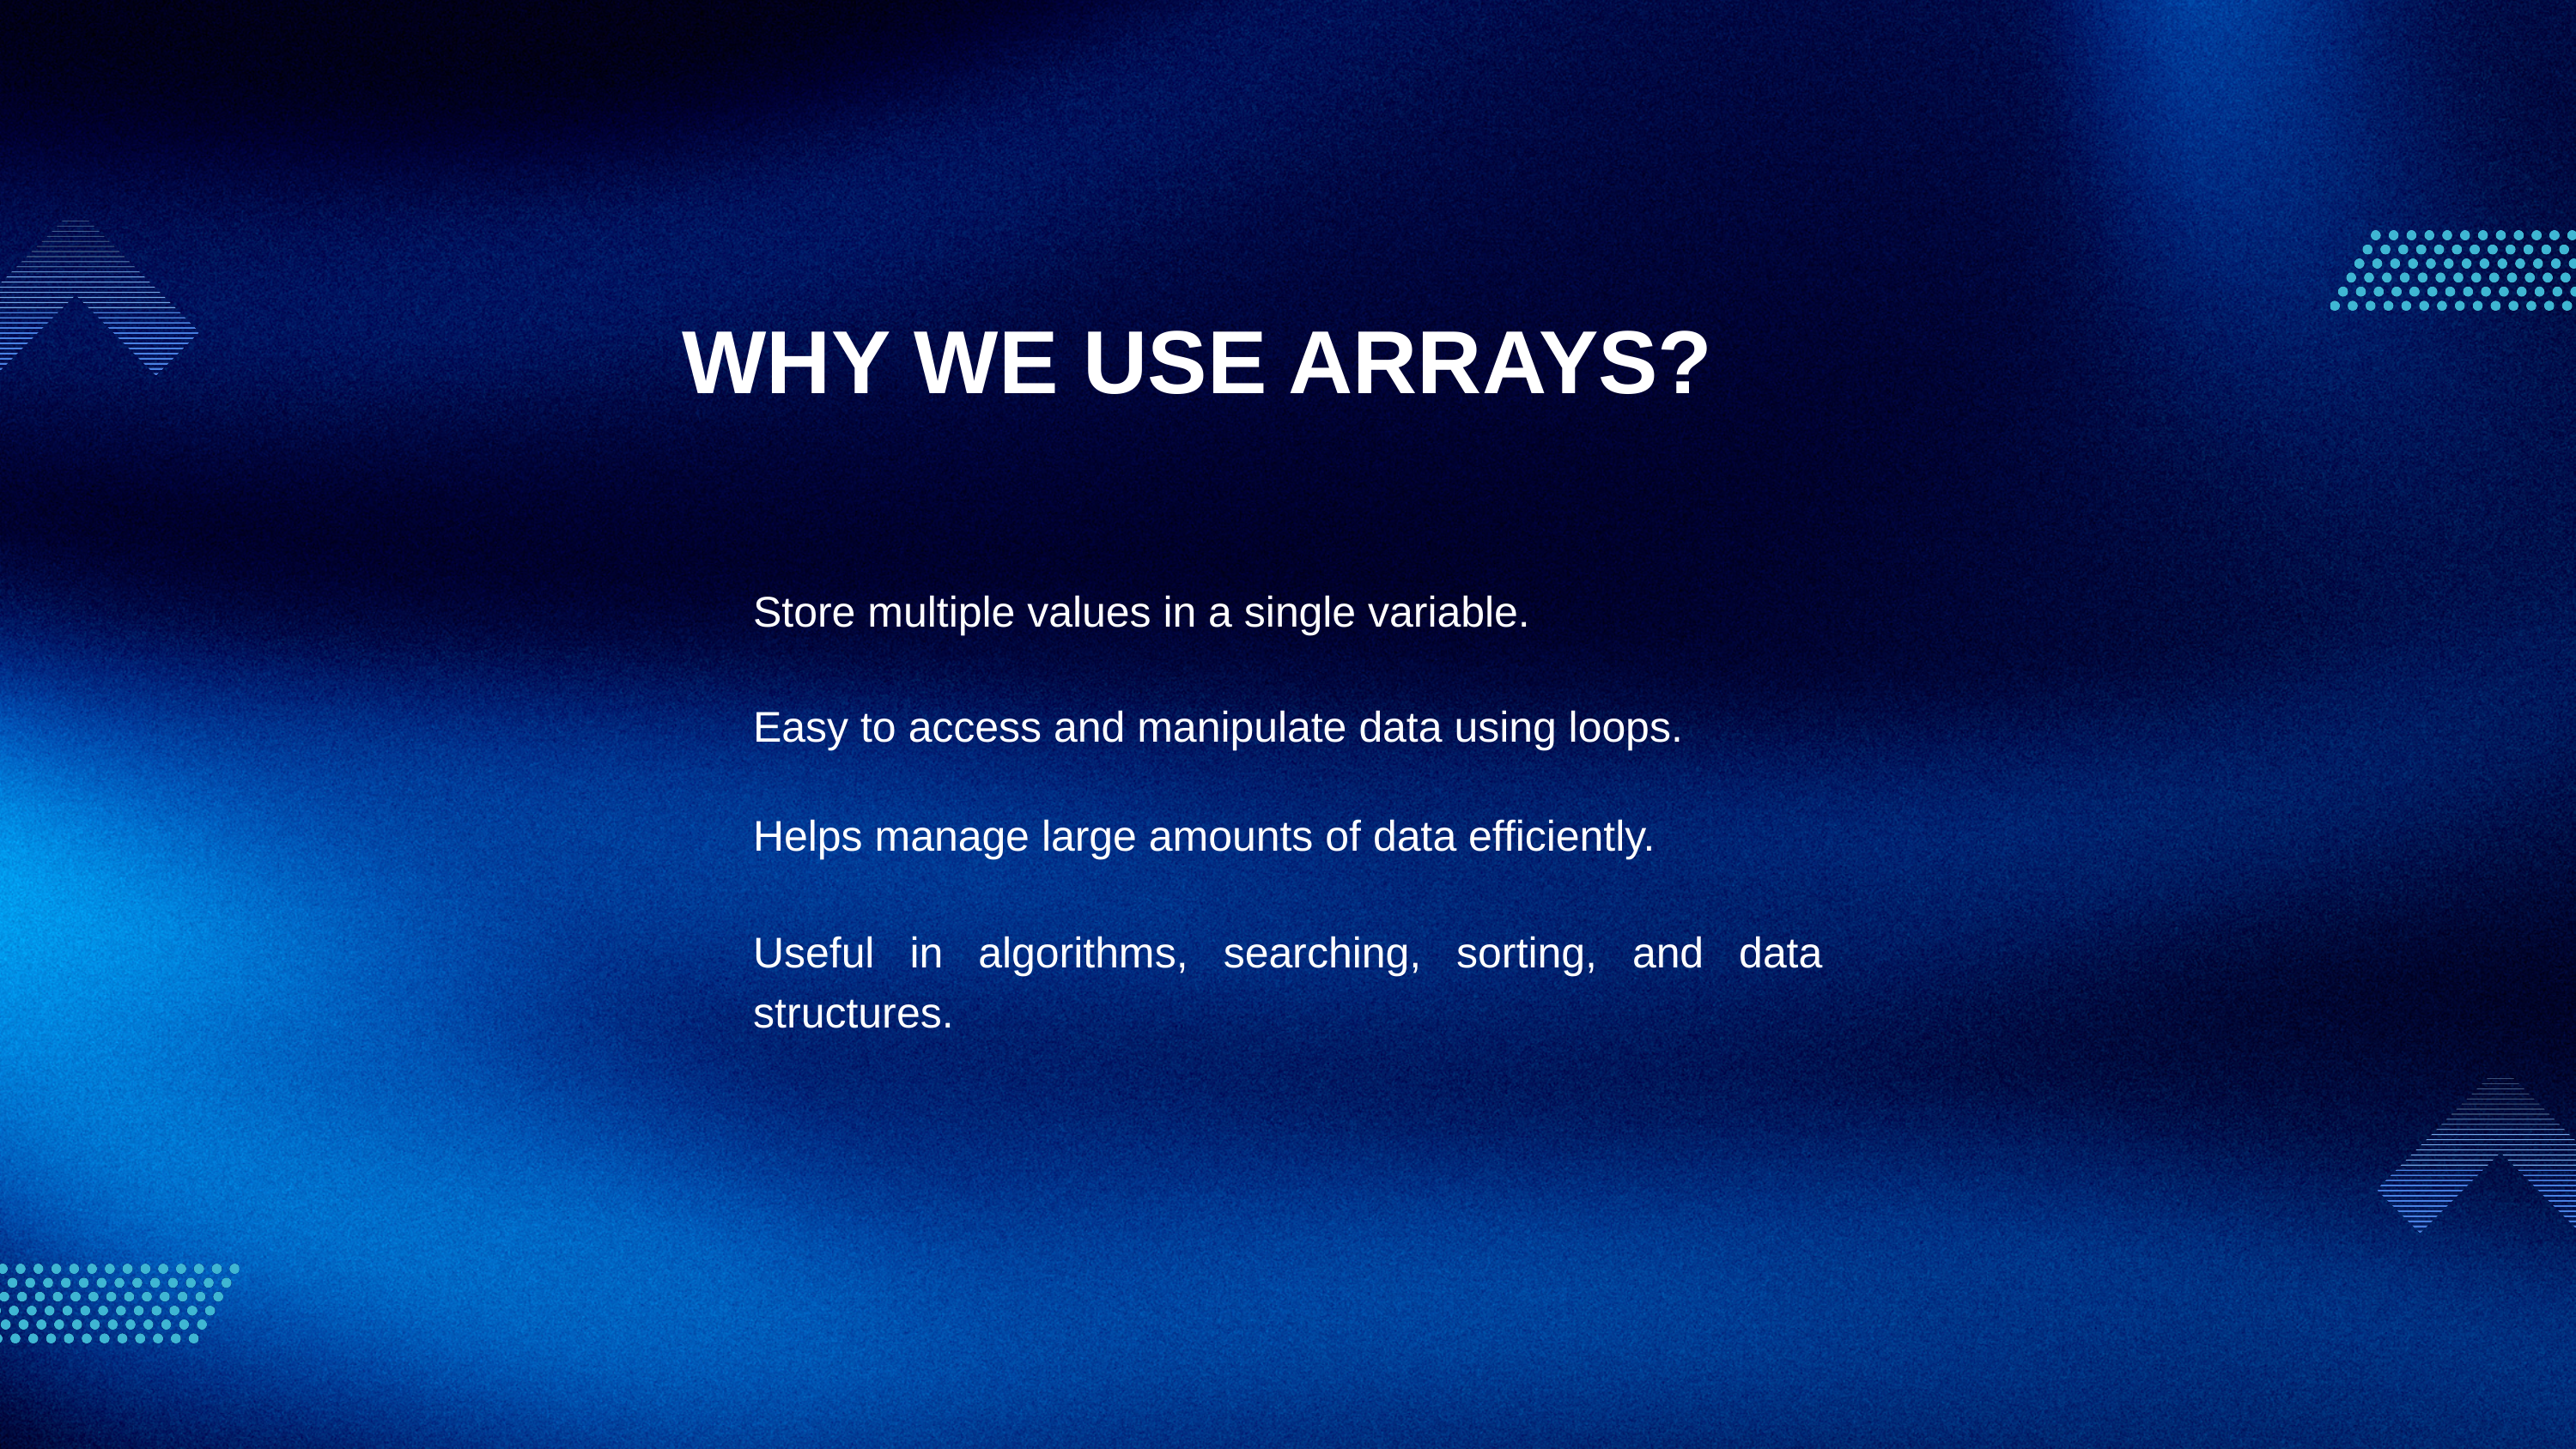

WHY WE USE ARRAYS?
Store multiple values in a single variable.
Easy to access and manipulate data using loops.
Helps manage large amounts of data efficiently.
Useful in algorithms, searching, sorting, and data structures.